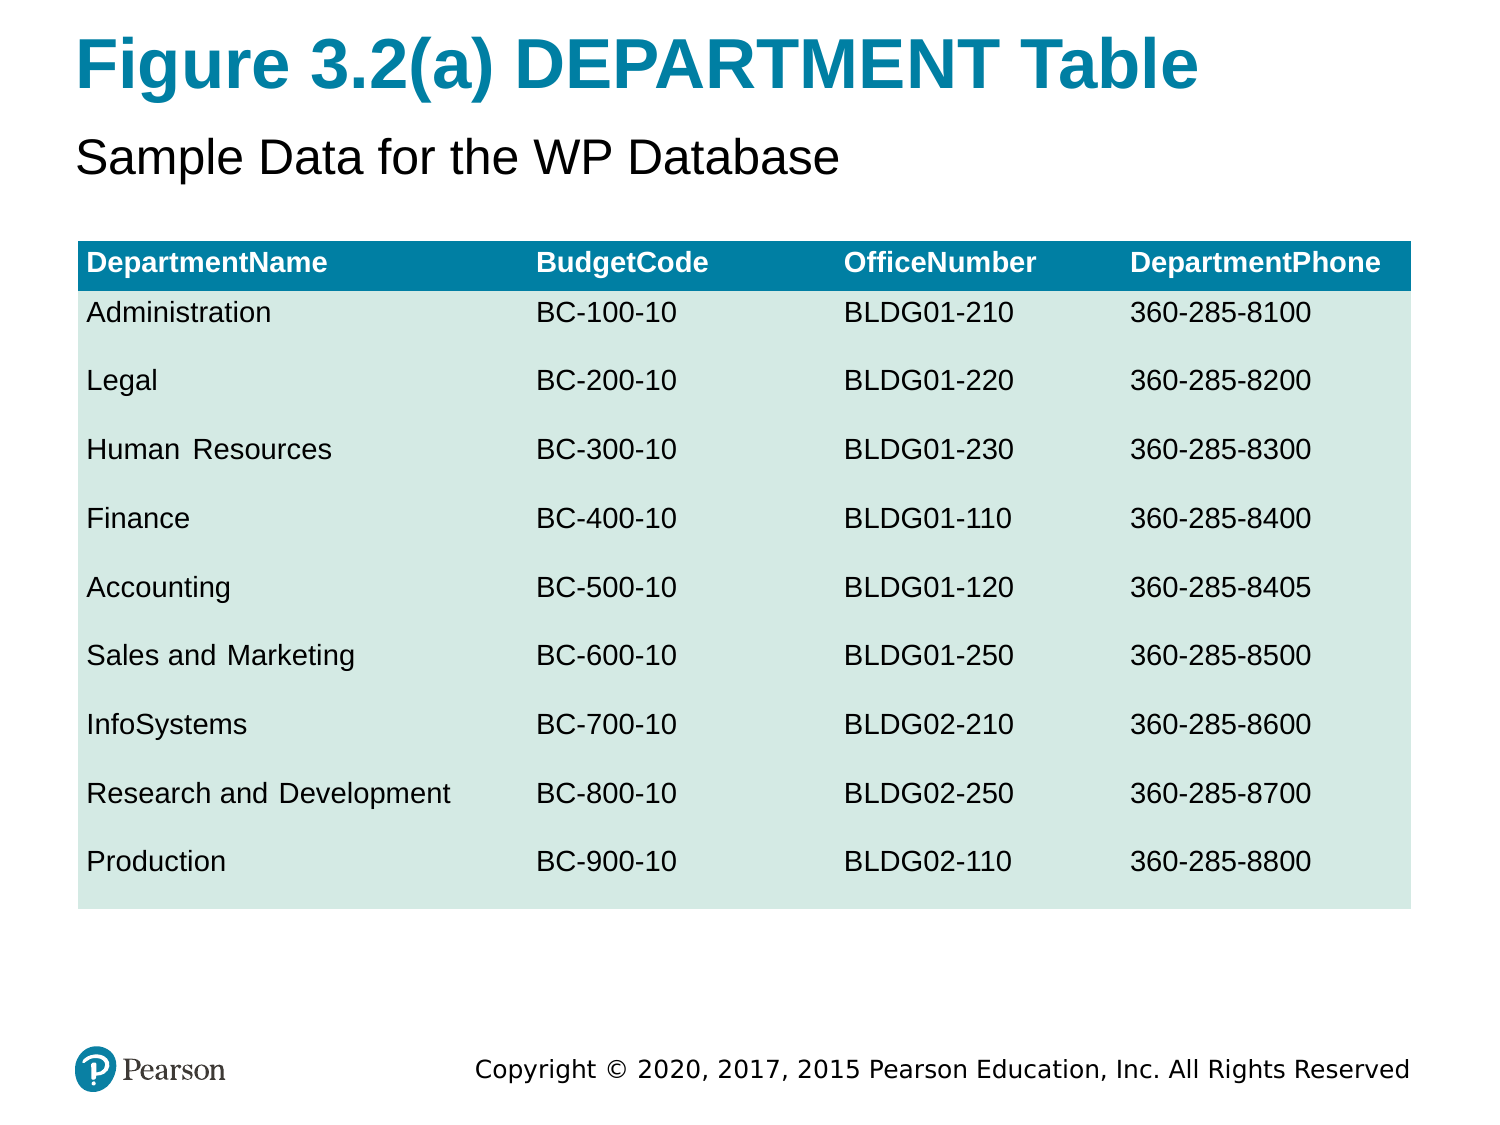

# Figure 3.2(a) DEPARTMENT Table
Sample Data for the WP Database
| DepartmentName | BudgetCode | OfficeNumber | DepartmentPhone |
| --- | --- | --- | --- |
| Administration | BC-100-10 | BLDG01-210 | 360-285-8100 |
| Legal | BC-200-10 | BLDG01-220 | 360-285-8200 |
| Human Resources | BC-300-10 | BLDG01-230 | 360-285-8300 |
| Finance | BC-400-10 | BLDG01-110 | 360-285-8400 |
| Accounting | BC-500-10 | BLDG01-120 | 360-285-8405 |
| Sales and Marketing | BC-600-10 | BLDG01-250 | 360-285-8500 |
| InfoSystems | BC-700-10 | BLDG02-210 | 360-285-8600 |
| Research and Development | BC-800-10 | BLDG02-250 | 360-285-8700 |
| Production | BC-900-10 | BLDG02-110 | 360-285-8800 |